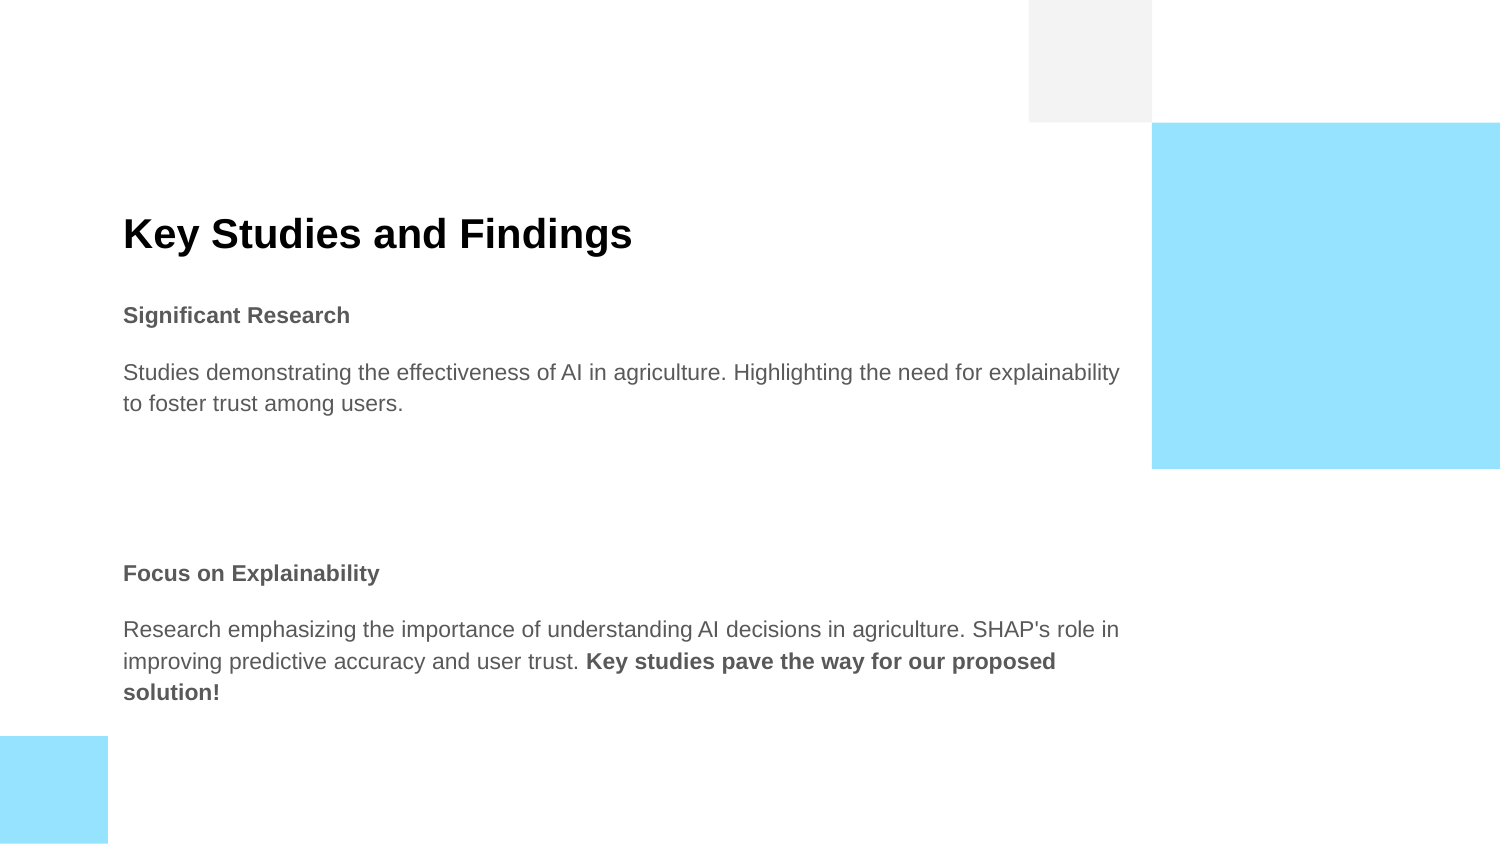

# Key Studies and Findings
Significant Research
Studies demonstrating the effectiveness of AI in agriculture. Highlighting the need for explainability to foster trust among users.

Focus on Explainability
Research emphasizing the importance of understanding AI decisions in agriculture. SHAP's role in improving predictive accuracy and user trust. Key studies pave the way for our proposed solution!